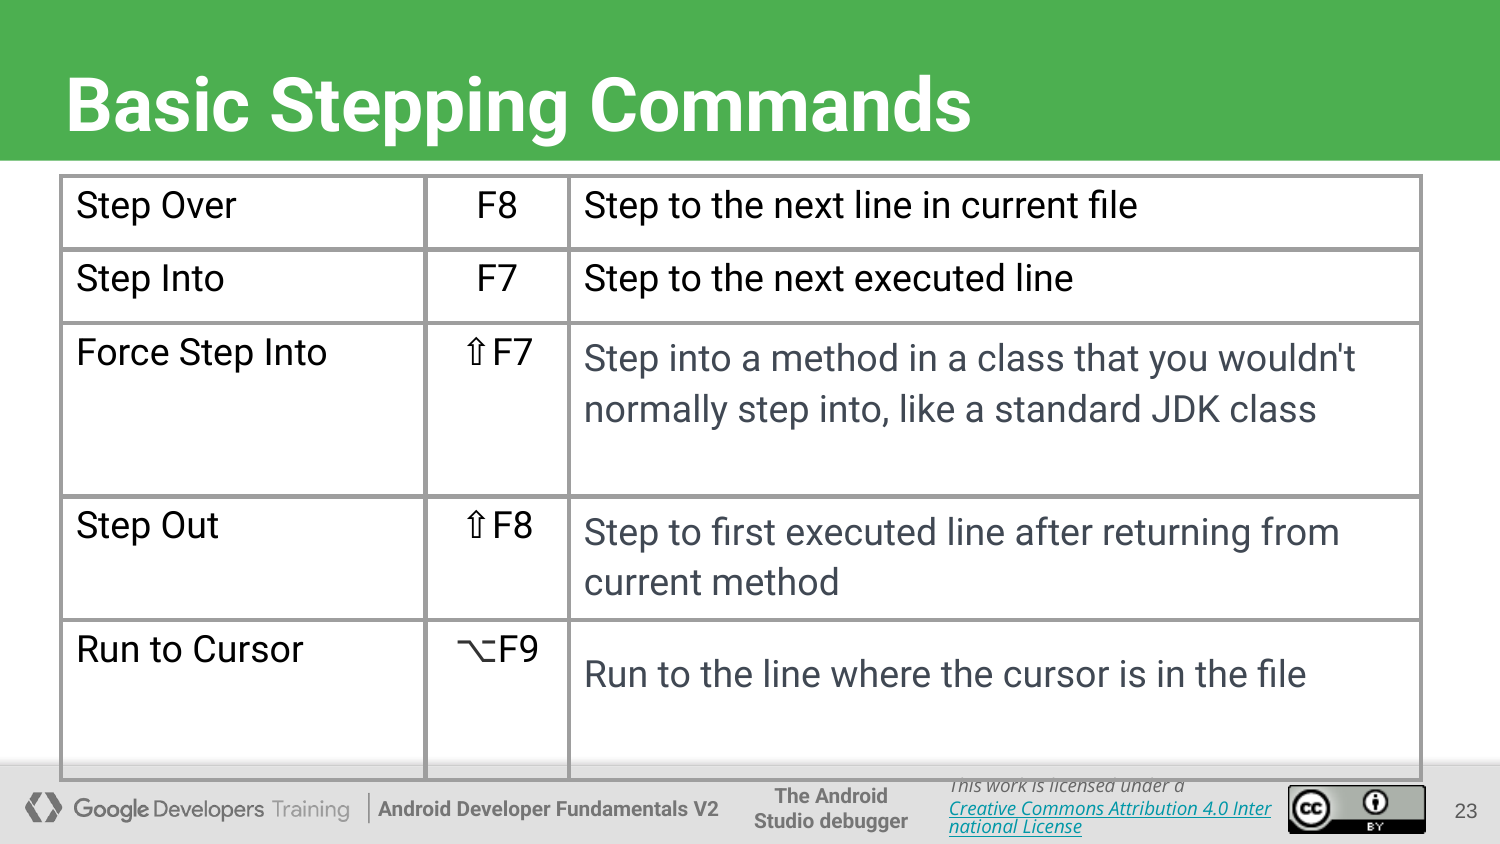

Basic Stepping Commands
| Step Over | F8 | Step to the next line in current file |
| --- | --- | --- |
| Step Into | F7 | Step to the next executed line |
| Force Step Into | ⇧F7 | Step into a method in a class that you wouldn't normally step into, like a standard JDK class |
| Step Out | ⇧F8 | Step to first executed line after returning from current method |
| Run to Cursor | ⌥F9 | Run to the line where the cursor is in the file |
23